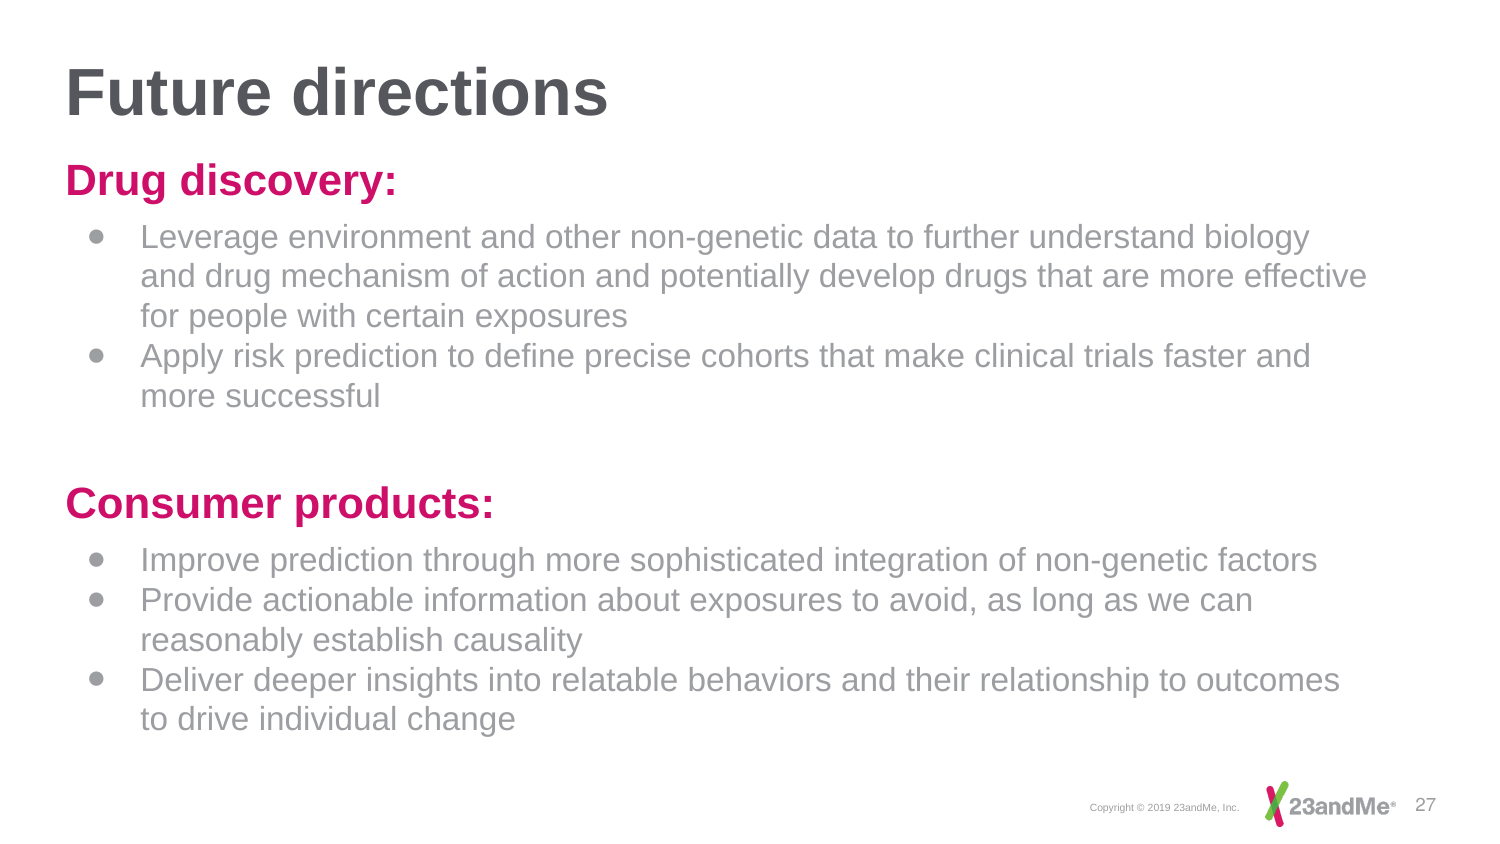

# Future directions
Drug discovery:
Leverage environment and other non-genetic data to further understand biology and drug mechanism of action and potentially develop drugs that are more effective for people with certain exposures
Apply risk prediction to define precise cohorts that make clinical trials faster and more successful

Consumer products:
Improve prediction through more sophisticated integration of non-genetic factors
Provide actionable information about exposures to avoid, as long as we can reasonably establish causality
Deliver deeper insights into relatable behaviors and their relationship to outcomes to drive individual change